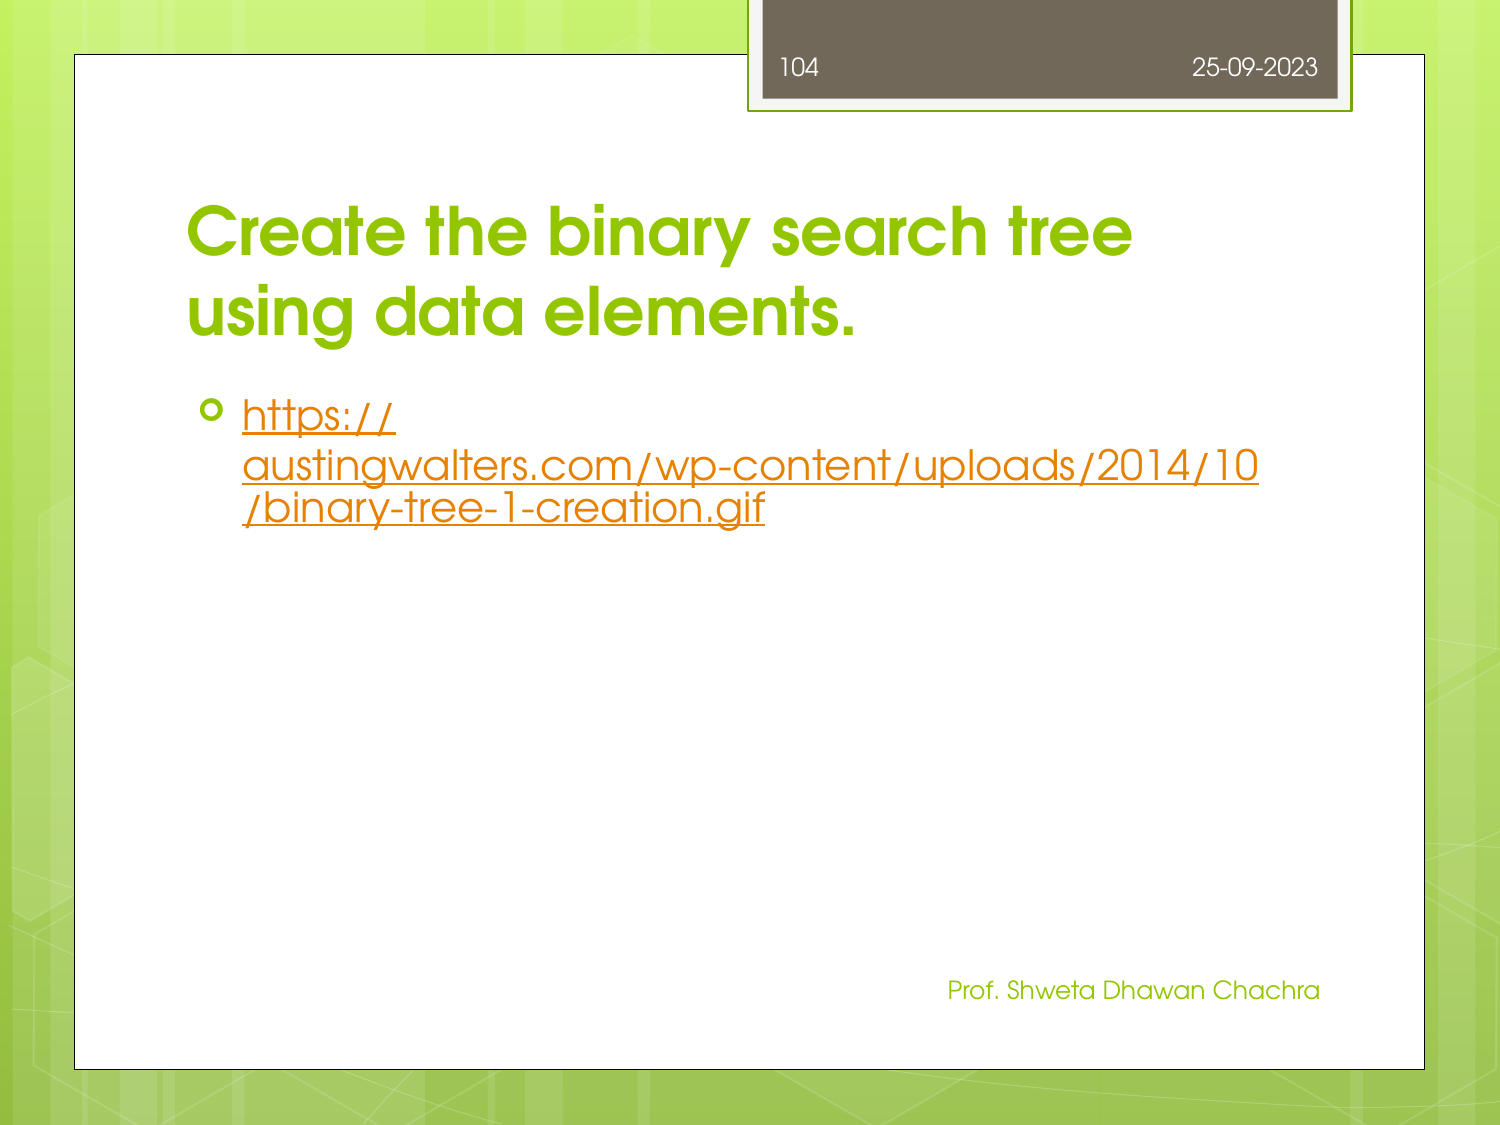

104
25-09-2023
# Create the binary search tree using data elements.
https://austingwalters.com/wp-content/uploads/2014/10/binary-tree-1-creation.gif

Prof. Shweta Dhawan Chachra